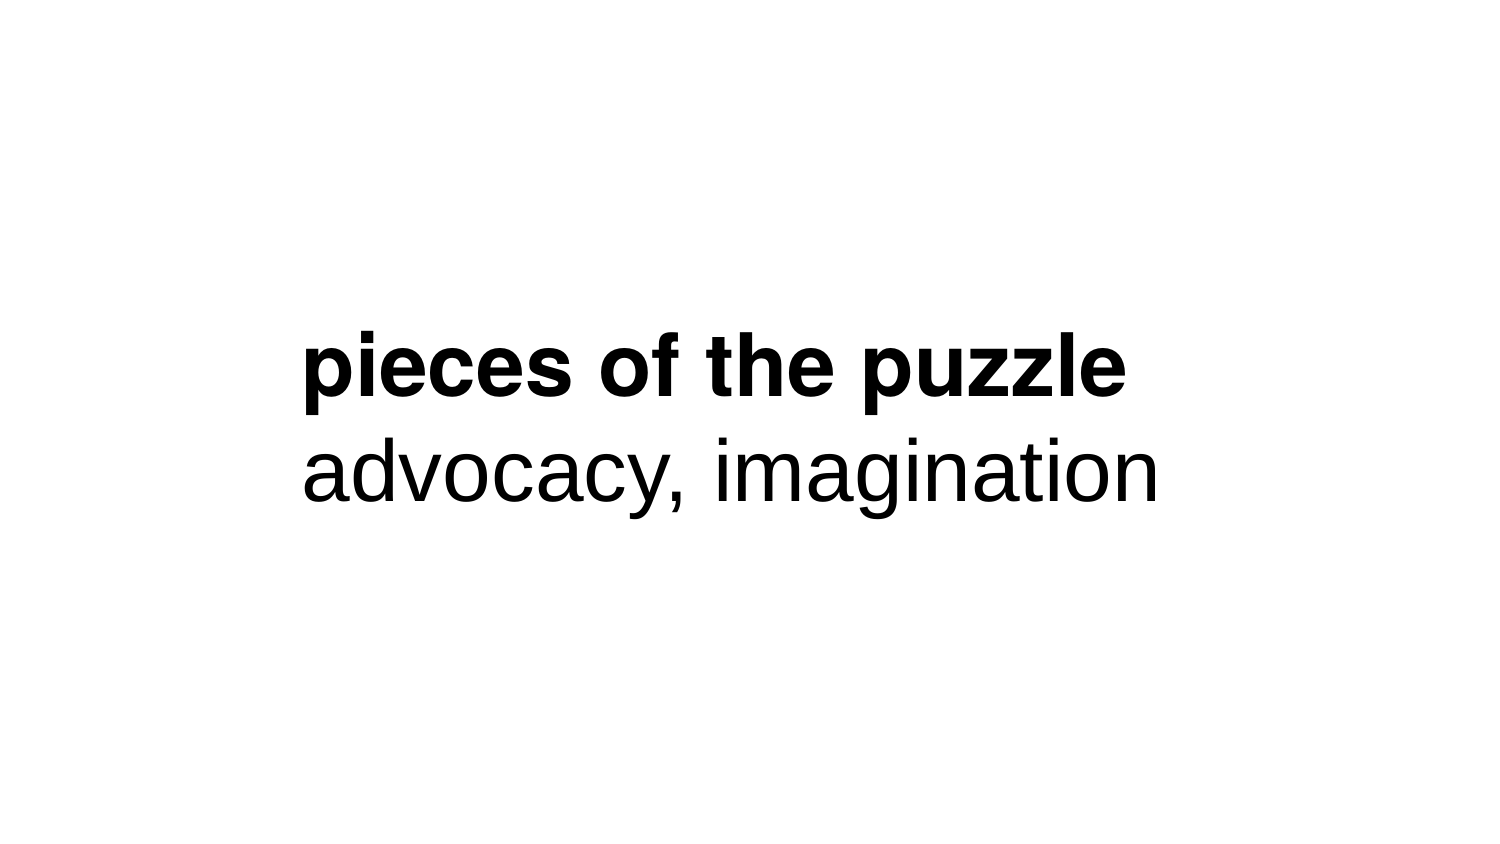

# pieces of the puzzle
advocacy, imagination